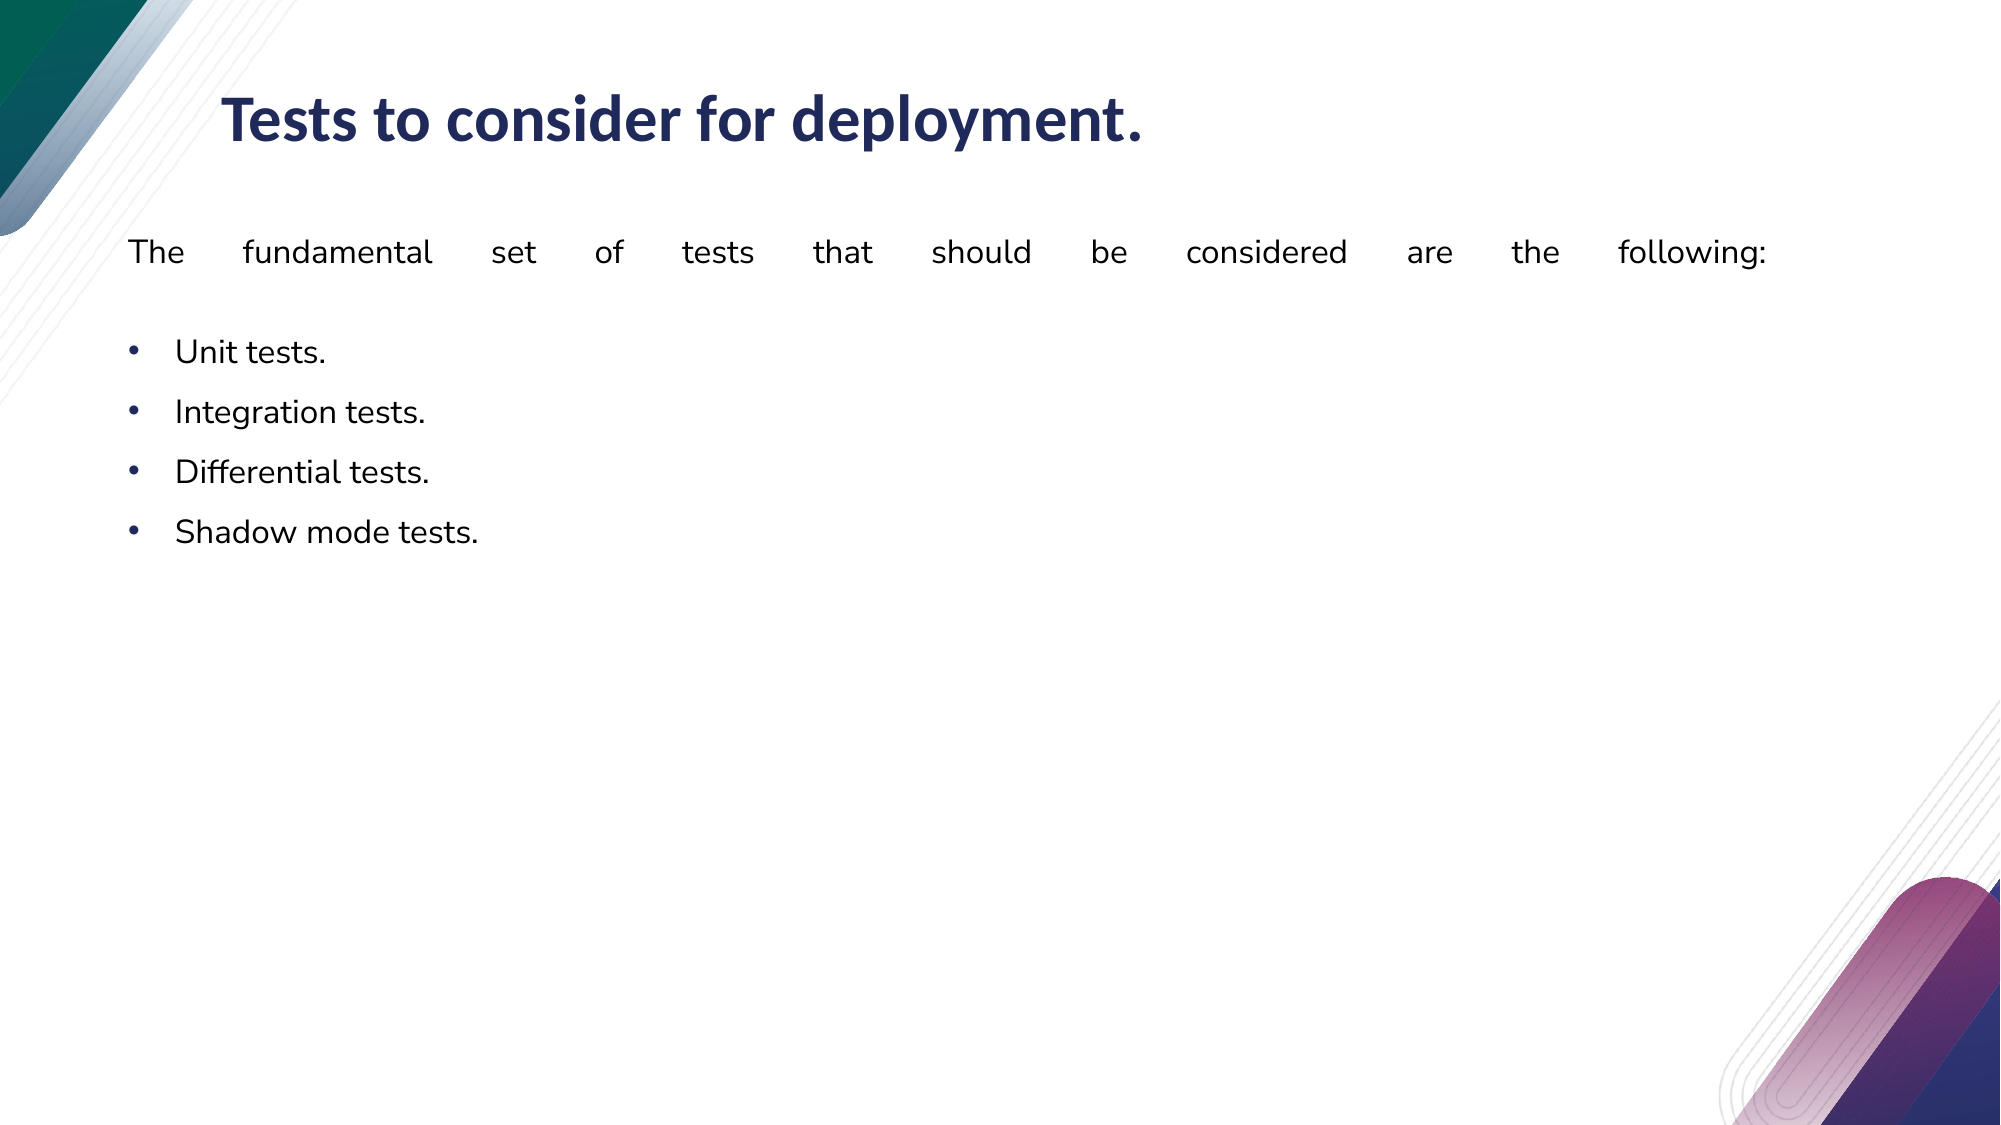

# Tests to consider for deployment.
The fundamental set of tests that should be considered are the following:
Unit tests.
Integration tests.
Differential tests.
Shadow mode tests.